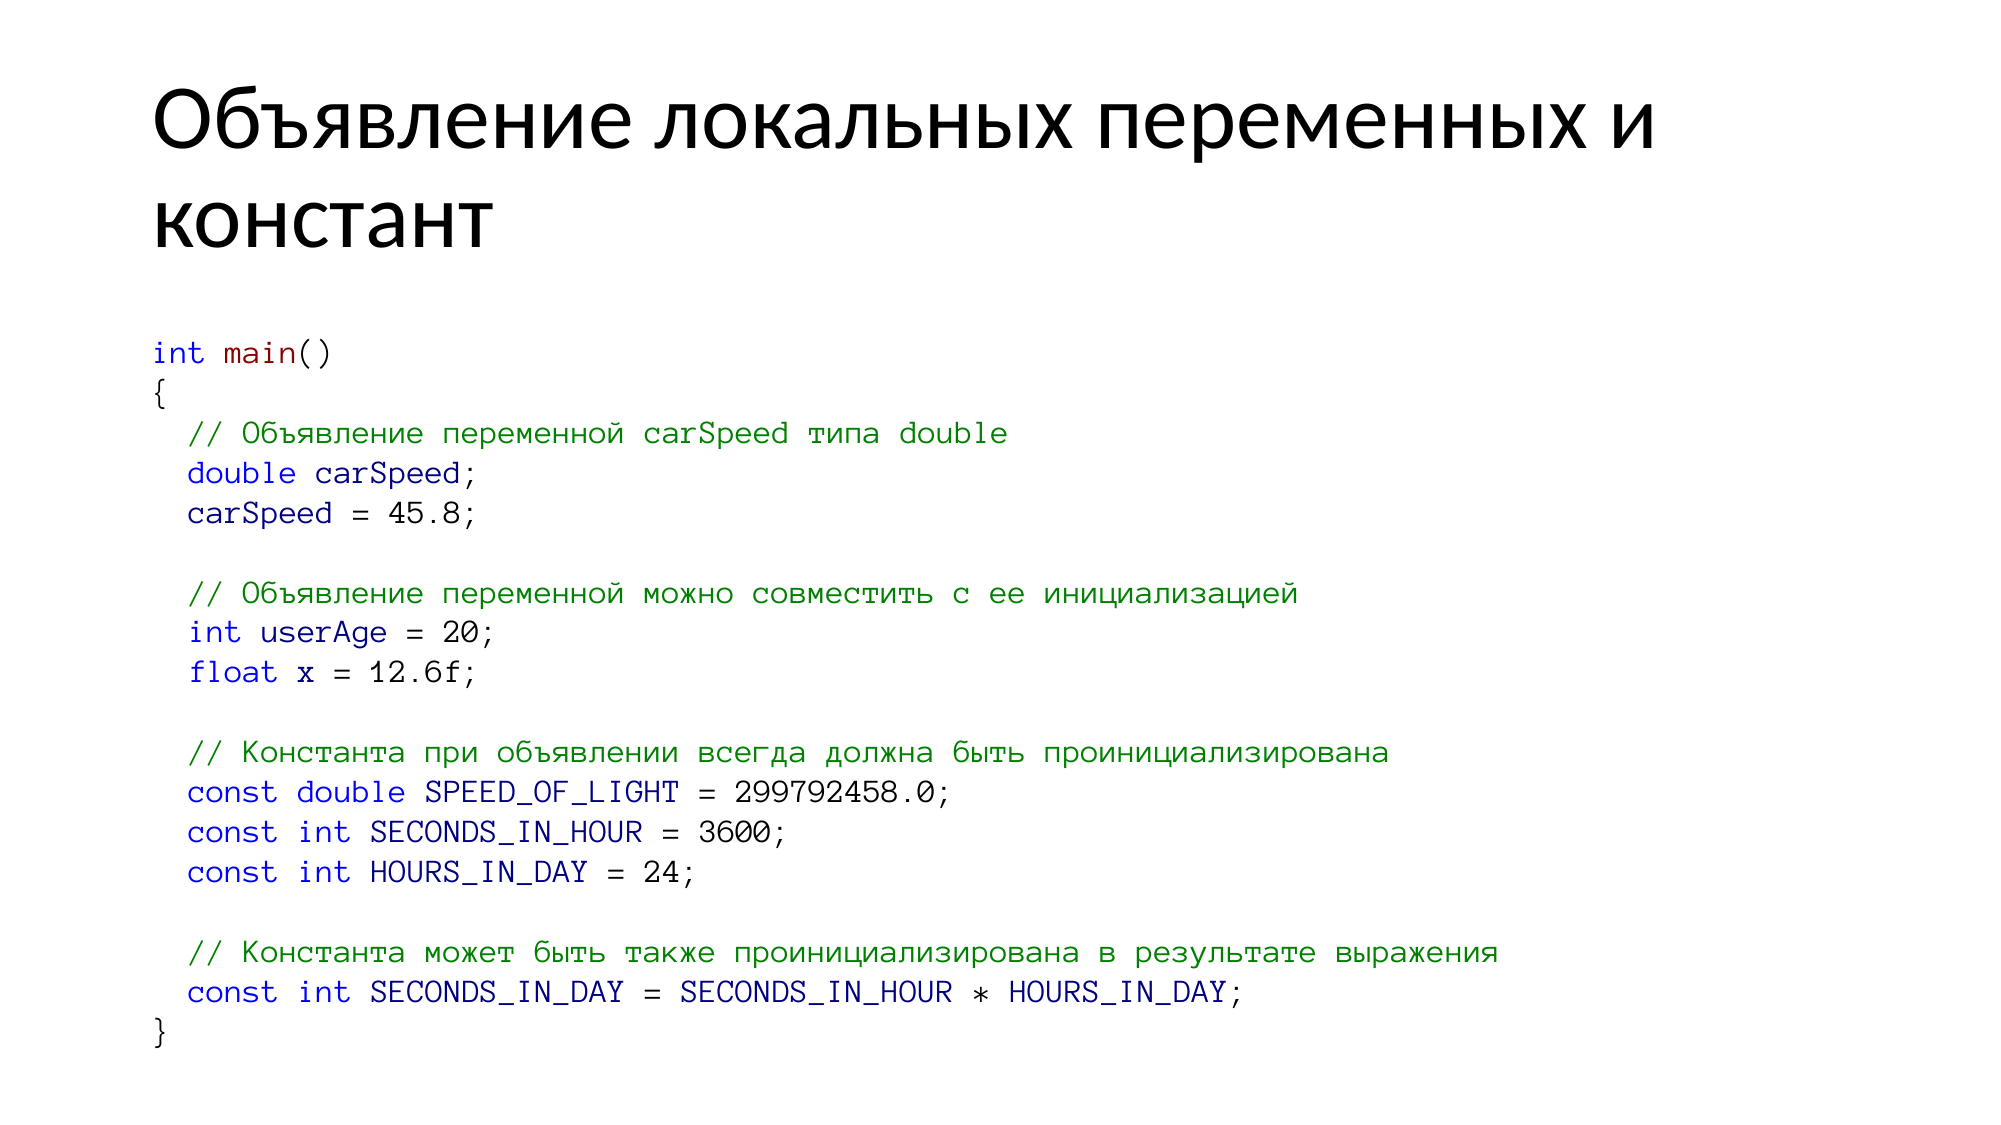

# Объявление локальных переменных и констант
int main()
{
  // Объявление переменной carSpeed типа double
  double carSpeed;
  carSpeed = 45.8;

  // Объявление переменной можно совместить с ее инициализацией
  int userAge = 20;
  float x = 12.6f;

  // Константа при объявлении всегда должна быть проинициализирована
  const double SPEED_OF_LIGHT = 299792458.0;
  const int SECONDS_IN_HOUR = 3600;
  const int HOURS_IN_DAY = 24;

  // Константа может быть также проинициализирована в результате выражения
  const int SECONDS_IN_DAY = SECONDS_IN_HOUR * HOURS_IN_DAY;
}